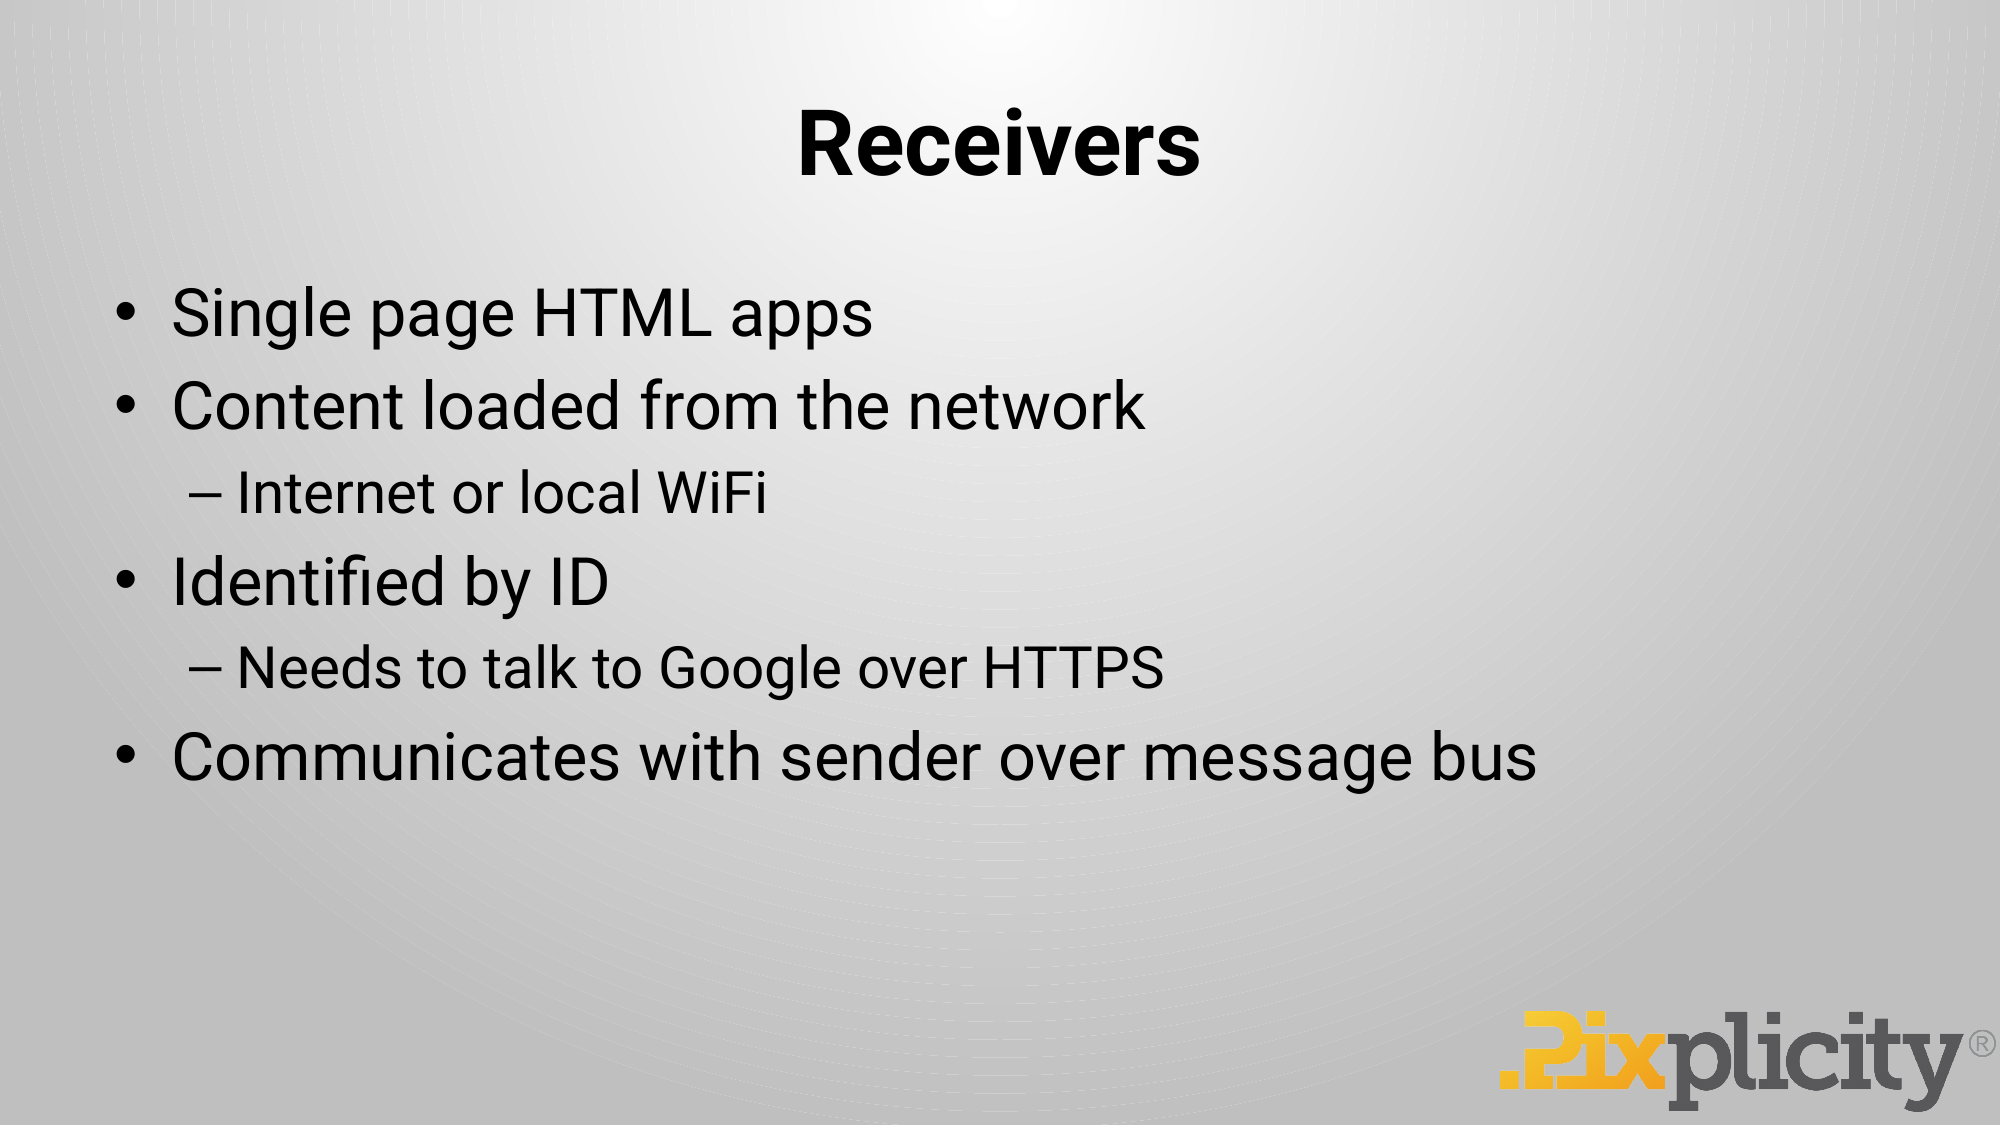

# Receivers
Single page HTML apps
Content loaded from the network
Internet or local WiFi
Identified by ID
Needs to talk to Google over HTTPS
Communicates with sender over message bus